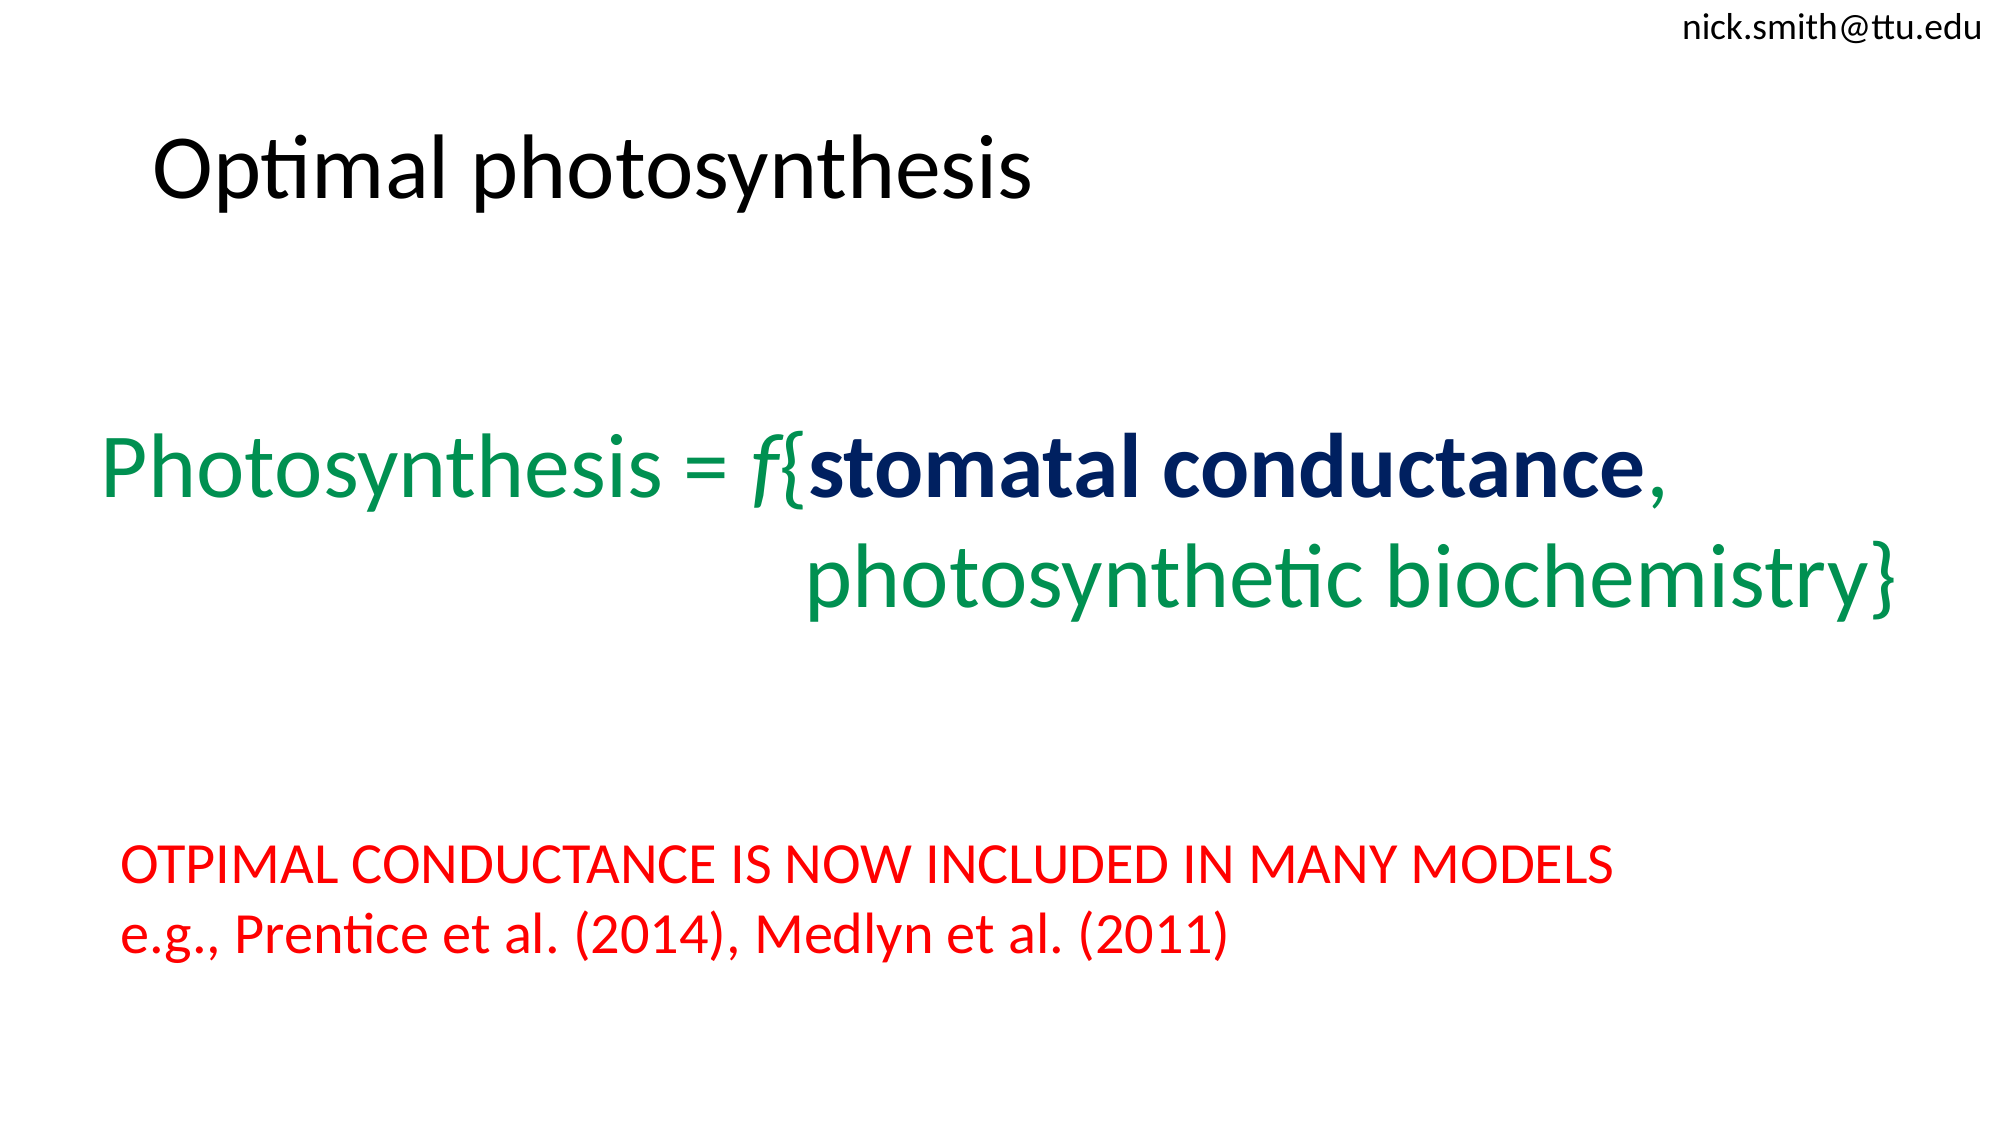

nick.smith@ttu.edu
# Optimal photosynthesis
Photosynthesis = f{stomatal conductance,
				     photosynthetic biochemistry}
OTPIMAL CONDUCTANCE IS NOW INCLUDED IN MANY MODELS
e.g., Prentice et al. (2014), Medlyn et al. (2011)